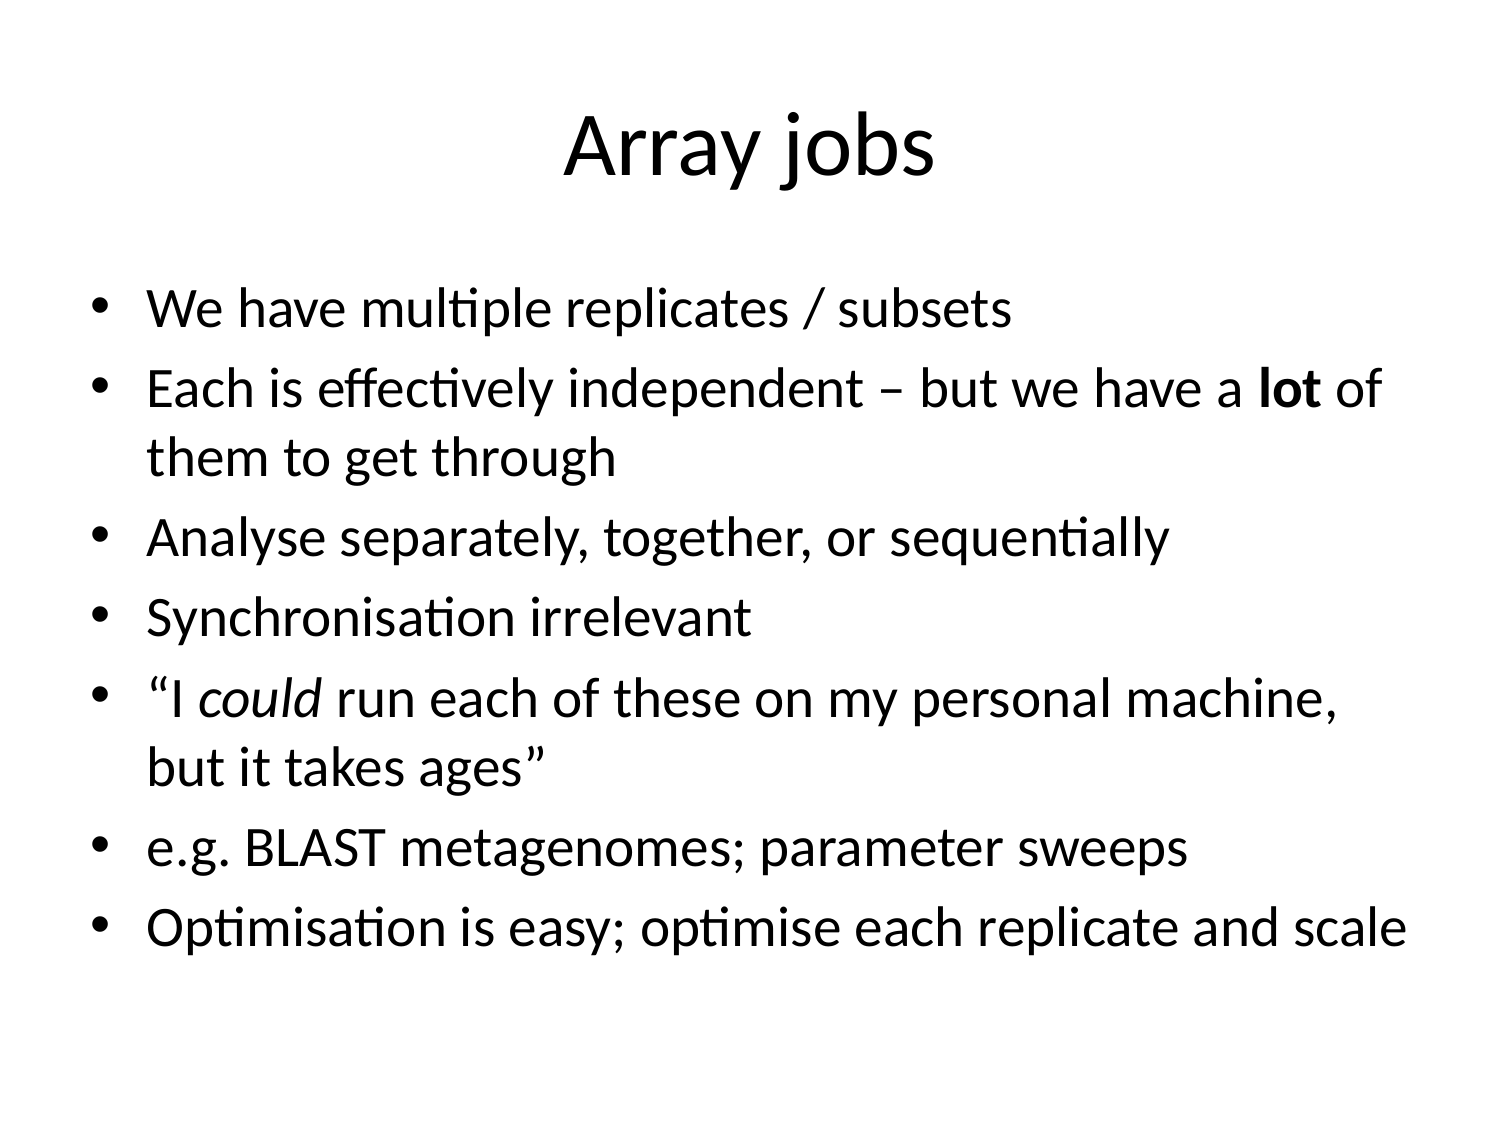

# Array jobs
We have multiple replicates / subsets
Each is effectively independent – but we have a lot of them to get through
Analyse separately, together, or sequentially
Synchronisation irrelevant
“I could run each of these on my personal machine, but it takes ages”
e.g. BLAST metagenomes; parameter sweeps
Optimisation is easy; optimise each replicate and scale